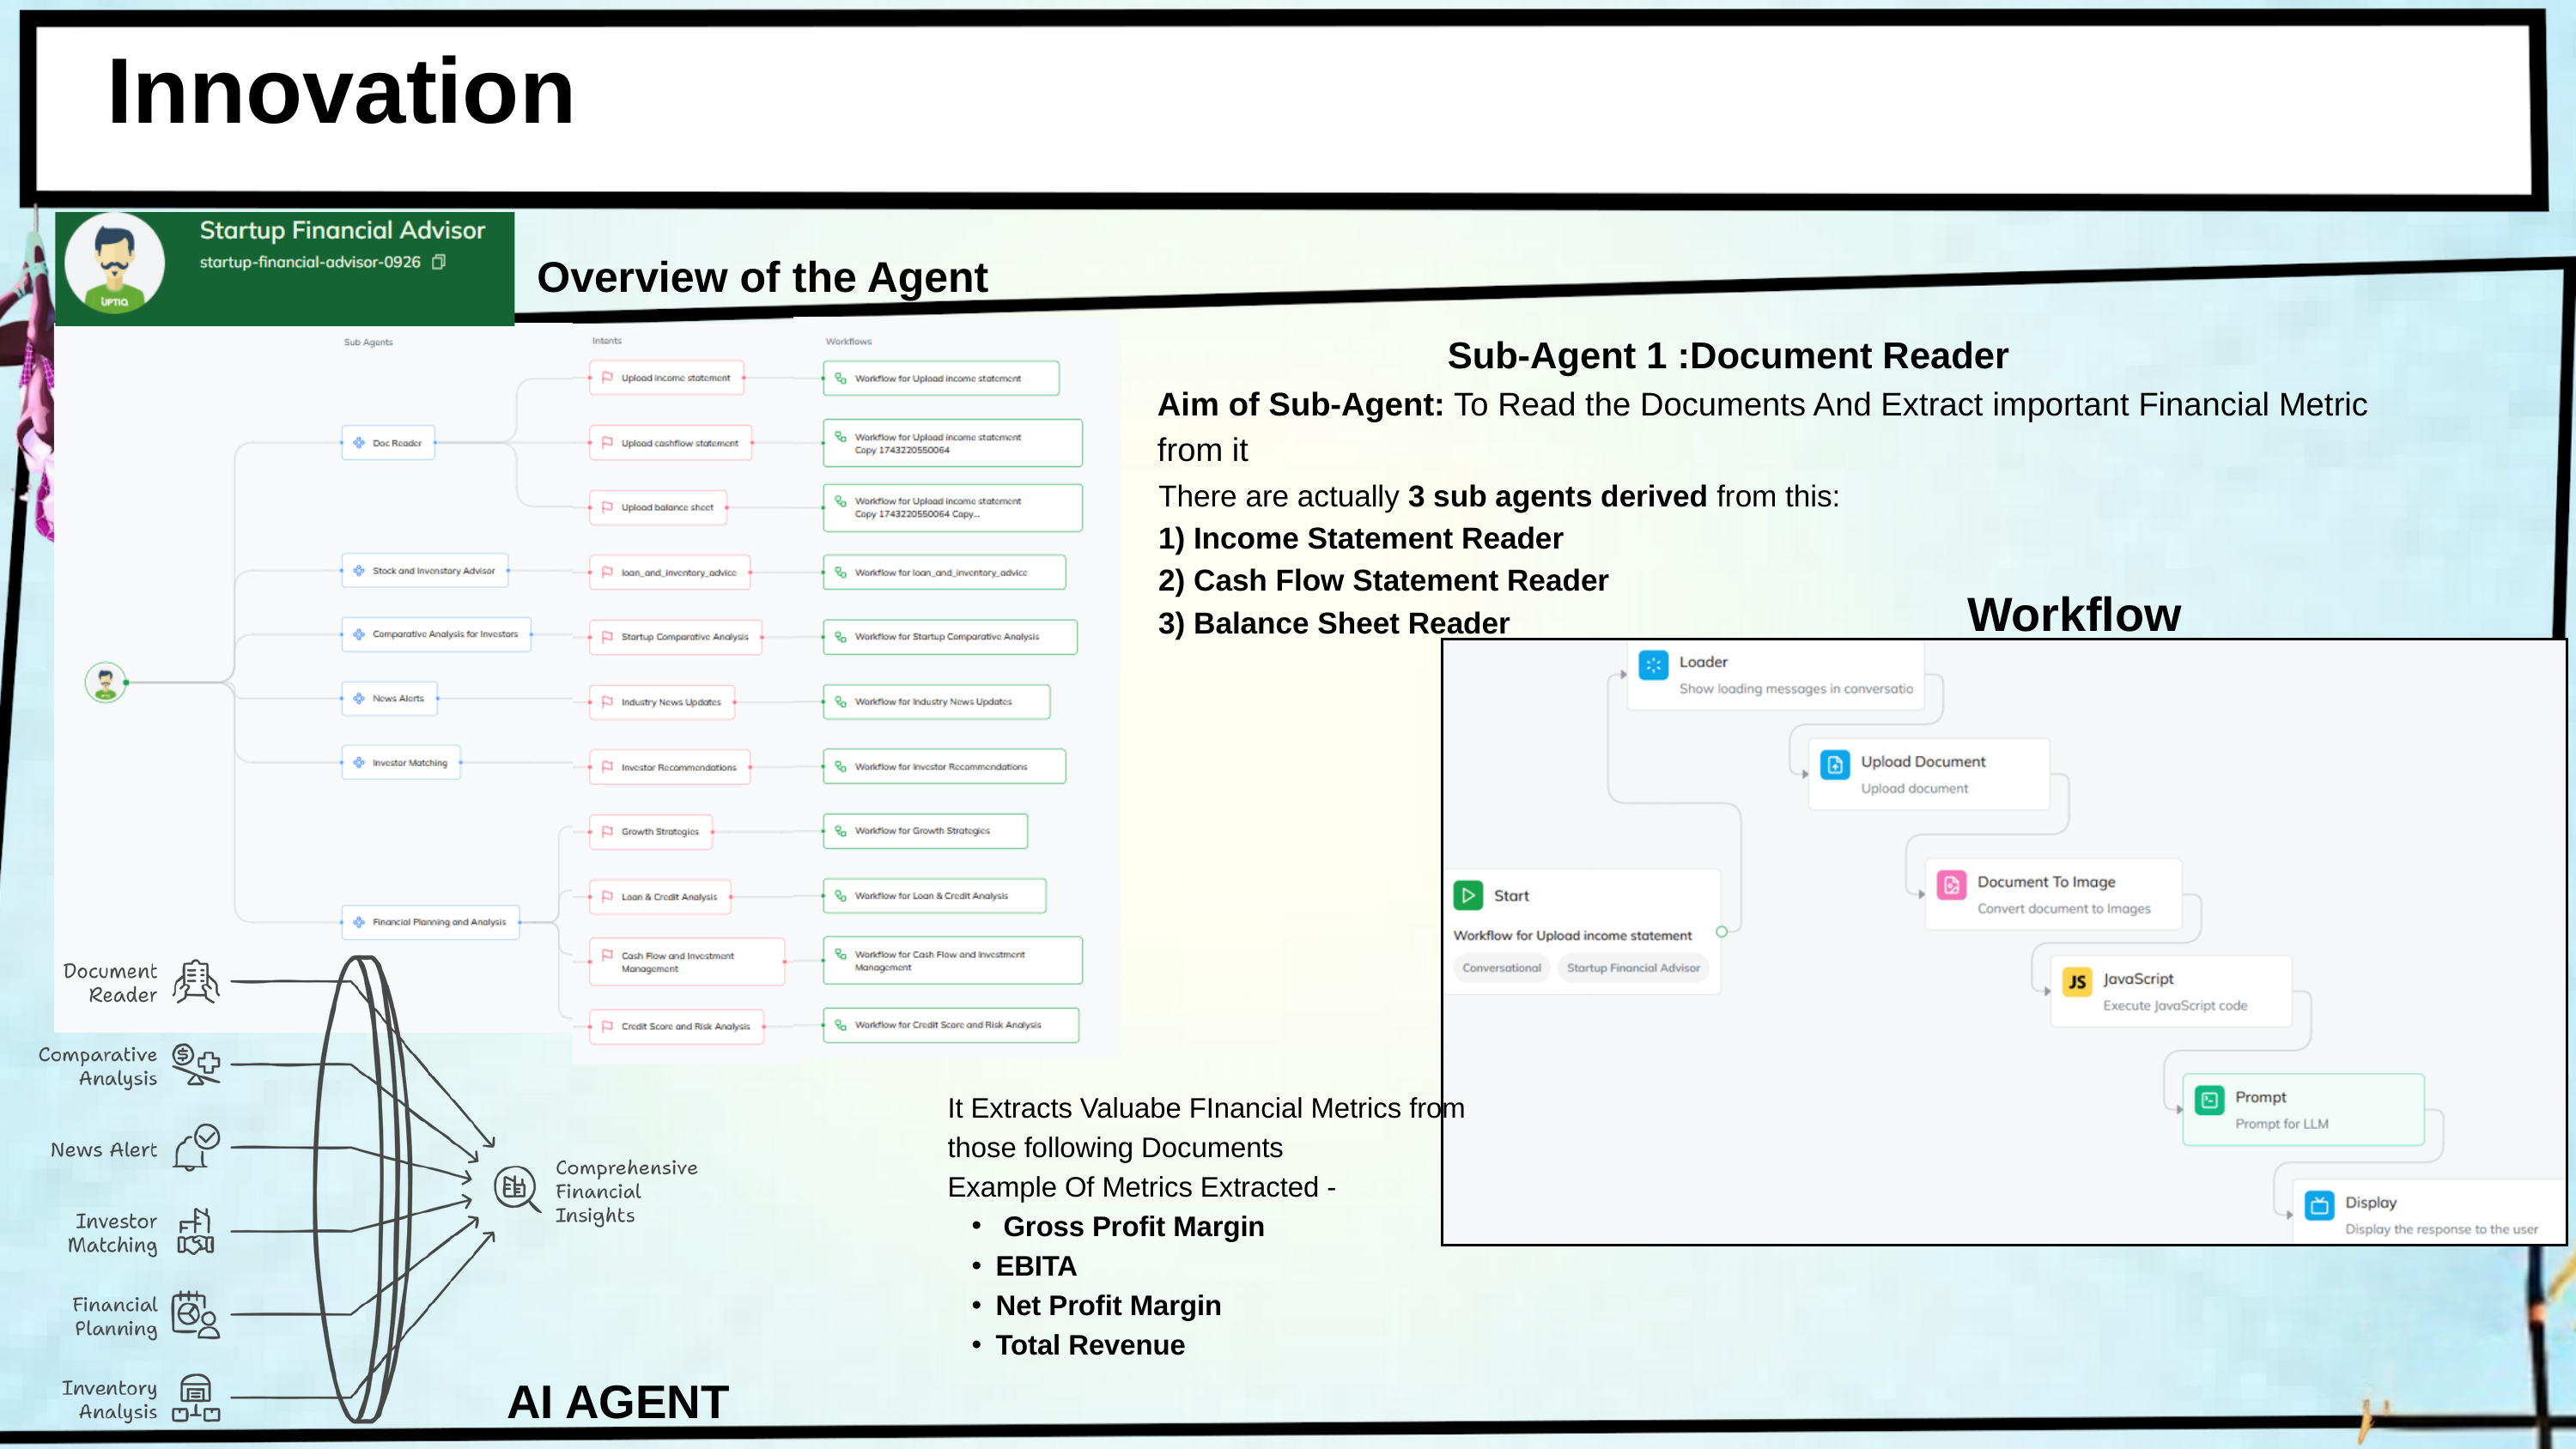

Innovation

Overview of the Agent

Sub-Agent 1 :Document Reader
Aim of Sub-Agent: To Read the Documents And Extract important Financial Metric from it
There are actually 3 sub agents derived from this:
1) Income Statement Reader
2) Cash Flow Statement Reader
3) Balance Sheet Reader

Workflow

It Extracts Valuabe FInancial Metrics from those following Documents
Example Of Metrics Extracted -
 Gross Profit Margin
EBITA
Net Profit Margin
Total Revenue

AI AGENT DIAGRAM